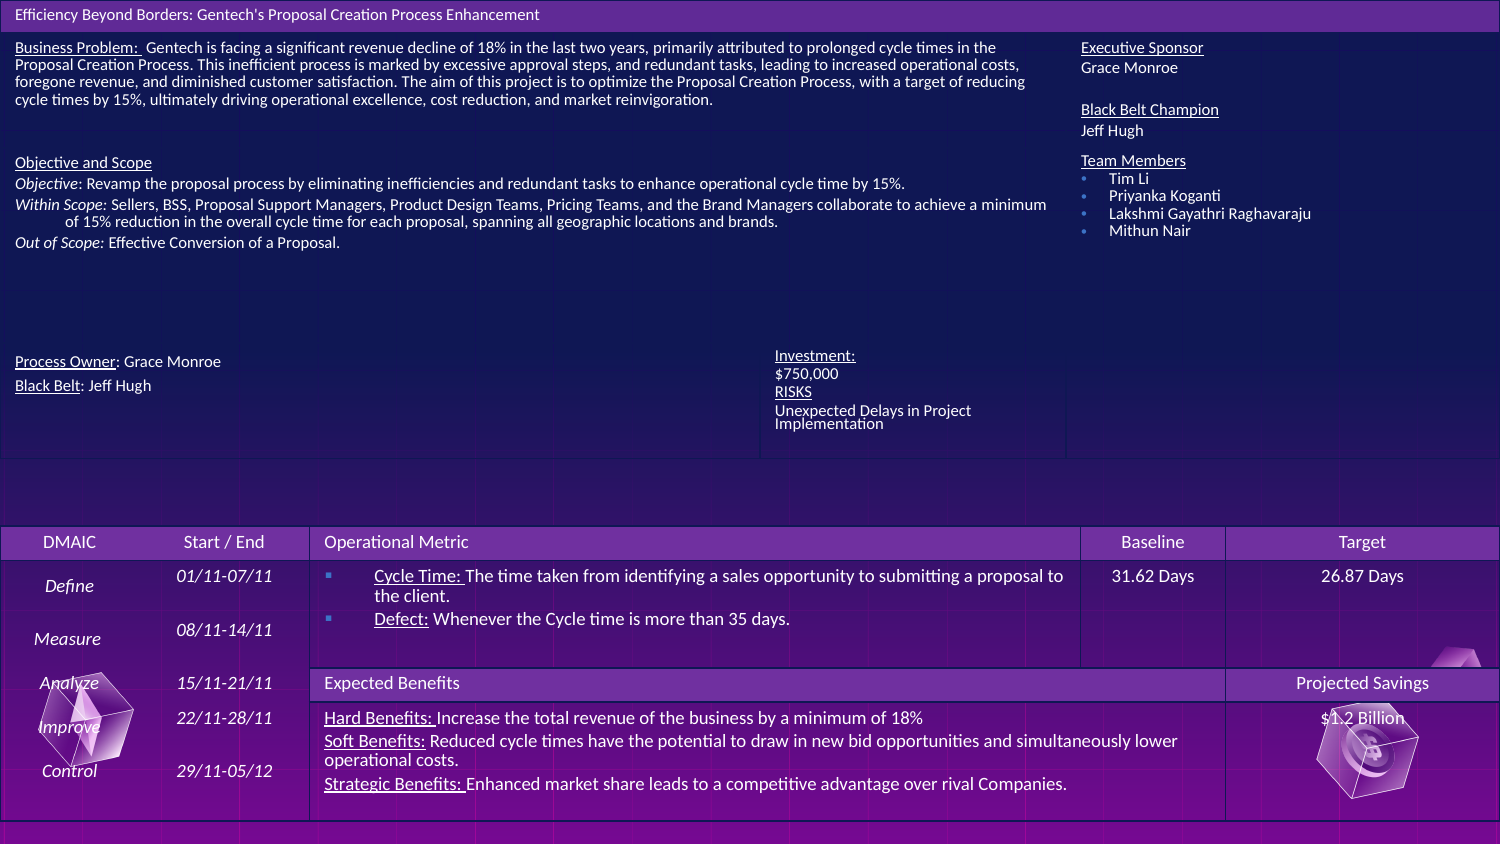

| Efficiency Beyond Borders: Gentech's Proposal Creation Process Enhancement |  |  |
| --- | --- | --- |
| Business Problem: Gentech is facing a significant revenue decline of 18% in the last two years, primarily attributed to prolonged cycle times in the Proposal Creation Process. This inefficient process is marked by excessive approval steps, and redundant tasks, leading to increased operational costs, foregone revenue, and diminished customer satisfaction. The aim of this project is to optimize the Proposal Creation Process, with a target of reducing cycle times by 15%, ultimately driving operational excellence, cost reduction, and market reinvigoration. |  | Executive Sponsor Grace Monroe Black Belt Champion Jeff Hugh |
| Objective and Scope Objective: Revamp the proposal process by eliminating inefficiencies and redundant tasks to enhance operational cycle time by 15%. Within Scope: Sellers, BSS, Proposal Support Managers, Product Design Teams, Pricing Teams, and the Brand Managers collaborate to achieve a minimum of 15% reduction in the overall cycle time for each proposal, spanning all geographic locations and brands. Out of Scope: Effective Conversion of a Proposal. |  | Team Members Tim Li Priyanka Koganti Lakshmi Gayathri Raghavaraju Mithun Nair |
| Process Owner: Grace Monroe Black Belt: Jeff Hugh | Investment: $750,000 RISKS Unexpected Delays in Project Implementation | Team Members Tim Li Priyanka Koganti Lakshmi Gayathri Raghavraju Mithun Nair |
| DMAIC | Start / End | Operational Metric | Baseline | Target |
| --- | --- | --- | --- | --- |
| Define | 01/11-07/11 | Cycle Time: The time taken from identifying a sales opportunity to submitting a proposal to the client. Defect: Whenever the Cycle time is more than 35 days. | 31.62 Days | 26.87 Days |
| Measure | 08/11-14/11 |  |  |  |
| Analyze | 15/11-21/11 | Expected Benefits |  | Projected Savings |
| Improve | 22/11-28/11 | Hard Benefits: Increase the total revenue of the business by a minimum of 18% Soft Benefits: Reduced cycle times have the potential to draw in new bid opportunities and simultaneously lower operational costs. Strategic Benefits: Enhanced market share leads to a competitive advantage over rival Companies. |  | $1.2 Billion |
| Control | 29/11-05/12 |  |  |  |